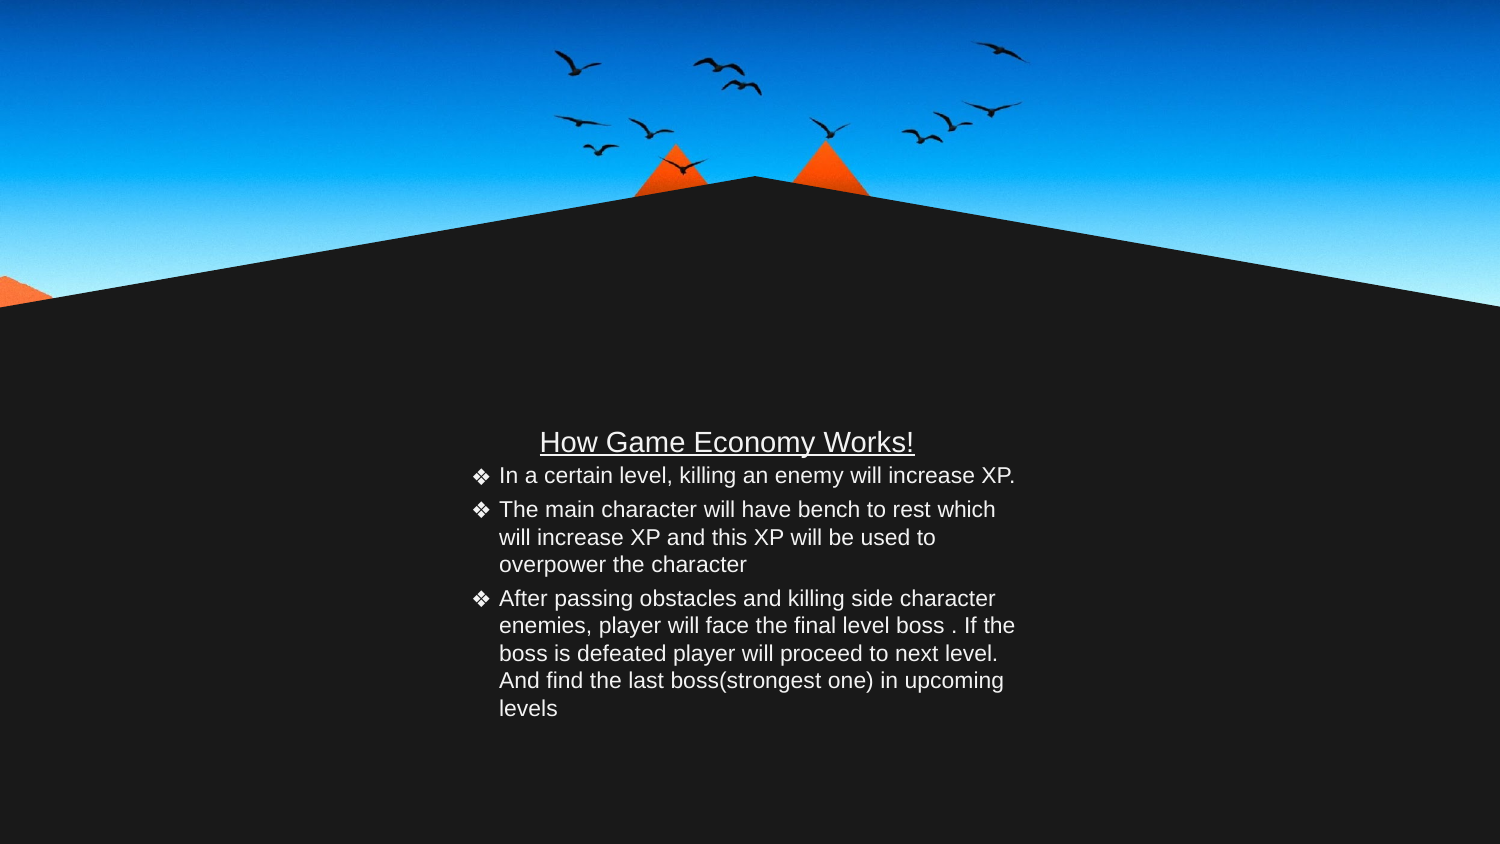

# How Game Economy Works!
In a certain level, killing an enemy will increase XP.
The main character will have bench to rest which will increase XP and this XP will be used to overpower the character
After passing obstacles and killing side character enemies, player will face the final level boss . If the boss is defeated player will proceed to next level. And find the last boss(strongest one) in upcoming levels